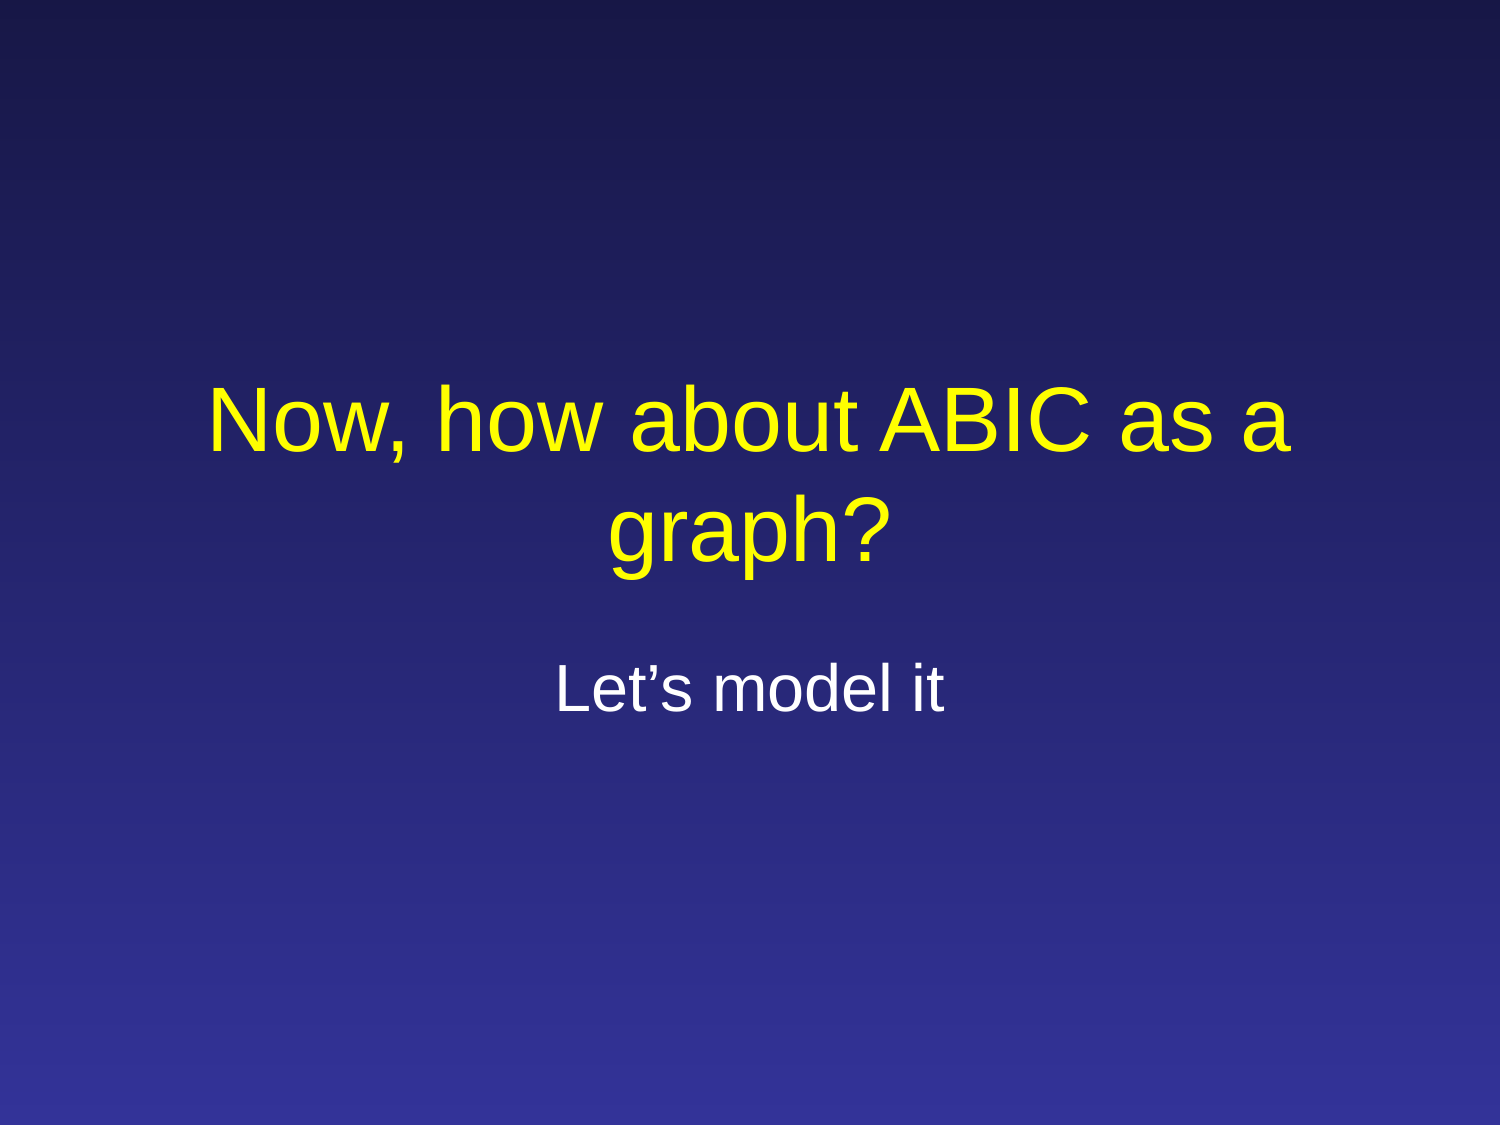

# Now, how about ABIC as a graph?
Let’s model it